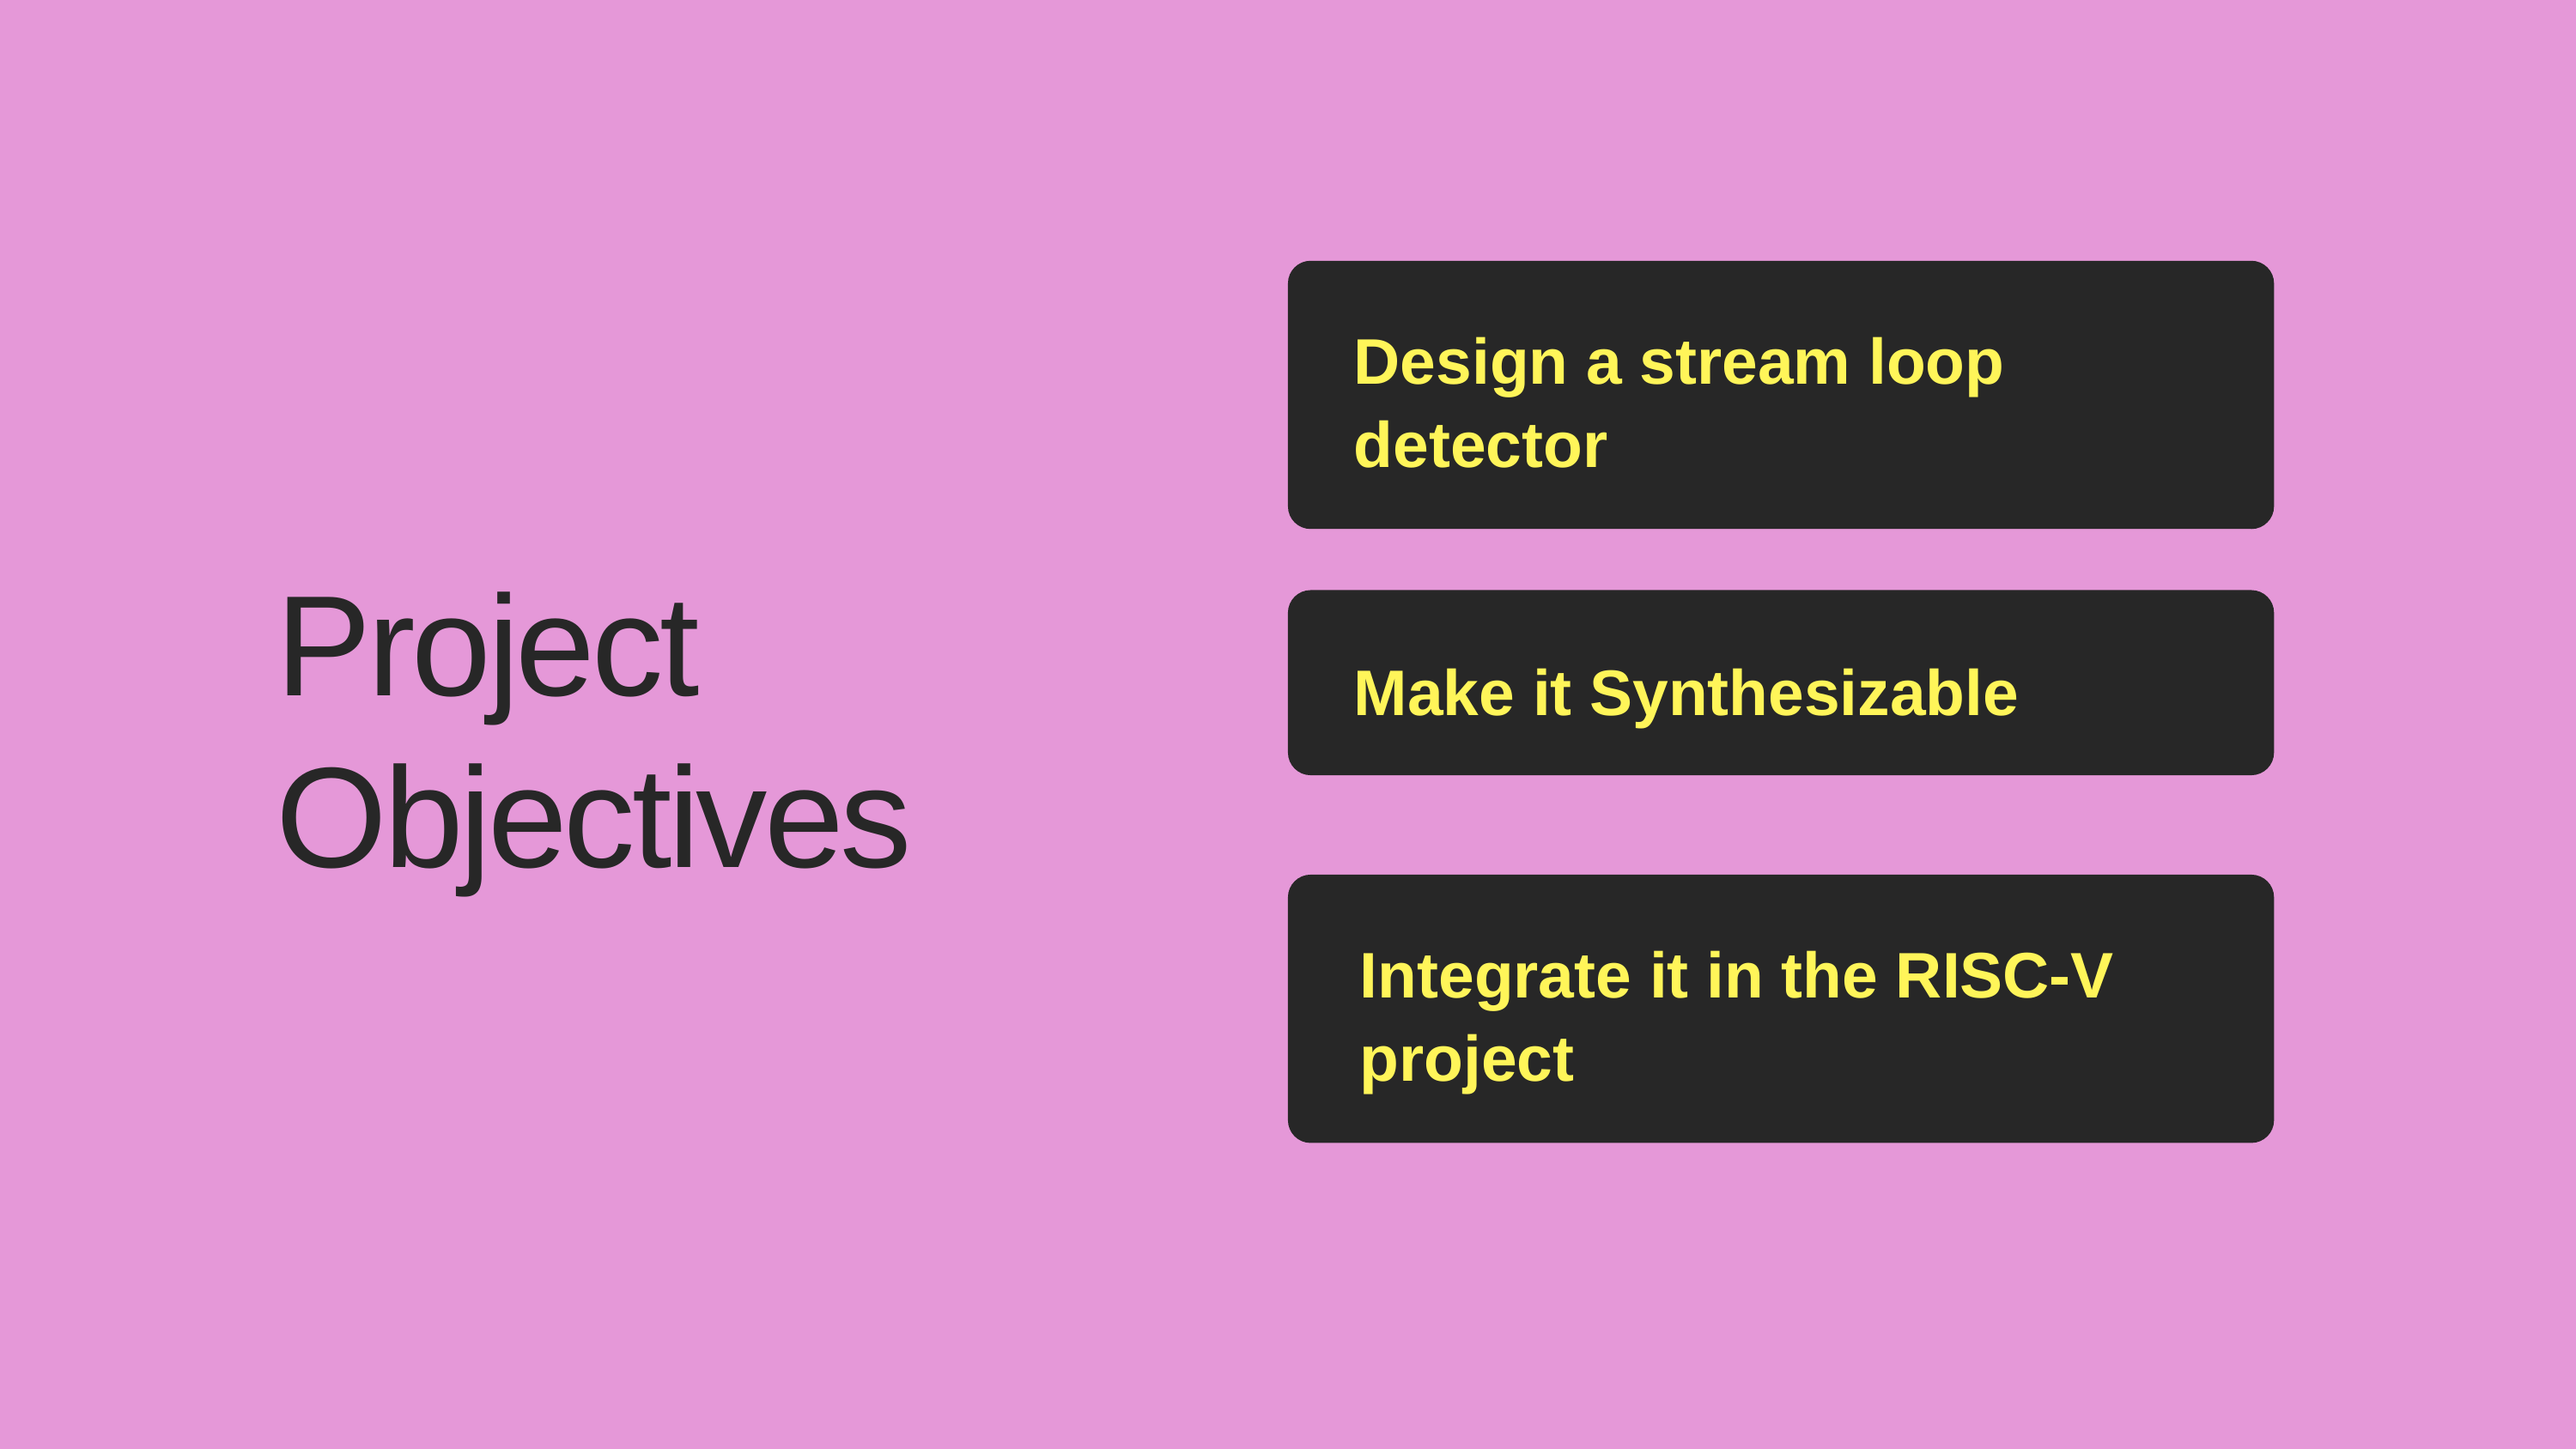

Design a stream loop detector
Project Objectives

Make it Synthesizable

Integrate it in the RISC-V project